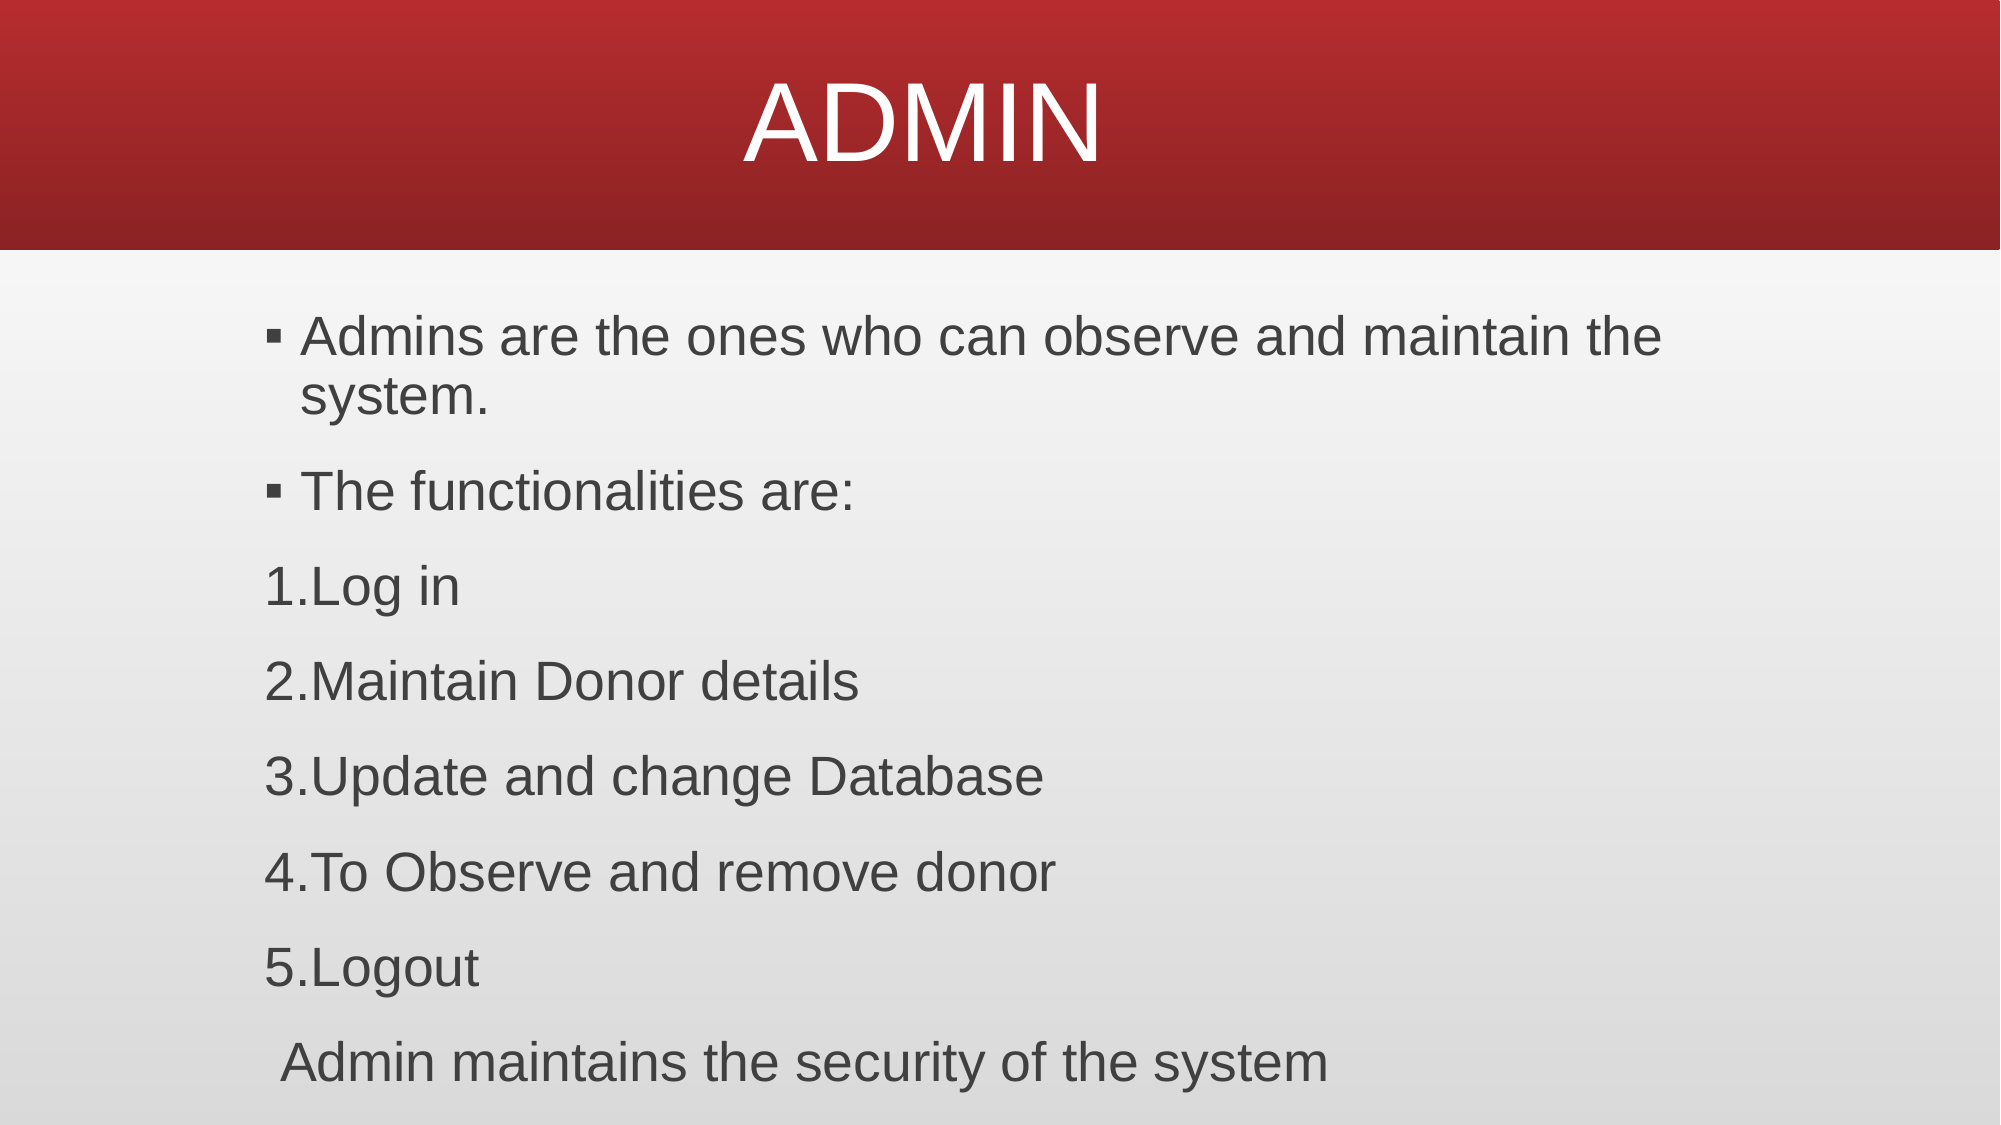

# ADMIN
Admins are the ones who can observe and maintain the system.
The functionalities are:
1.Log in
2.Maintain Donor details
3.Update and change Database
4.To Observe and remove donor
5.Logout
 Admin maintains the security of the system